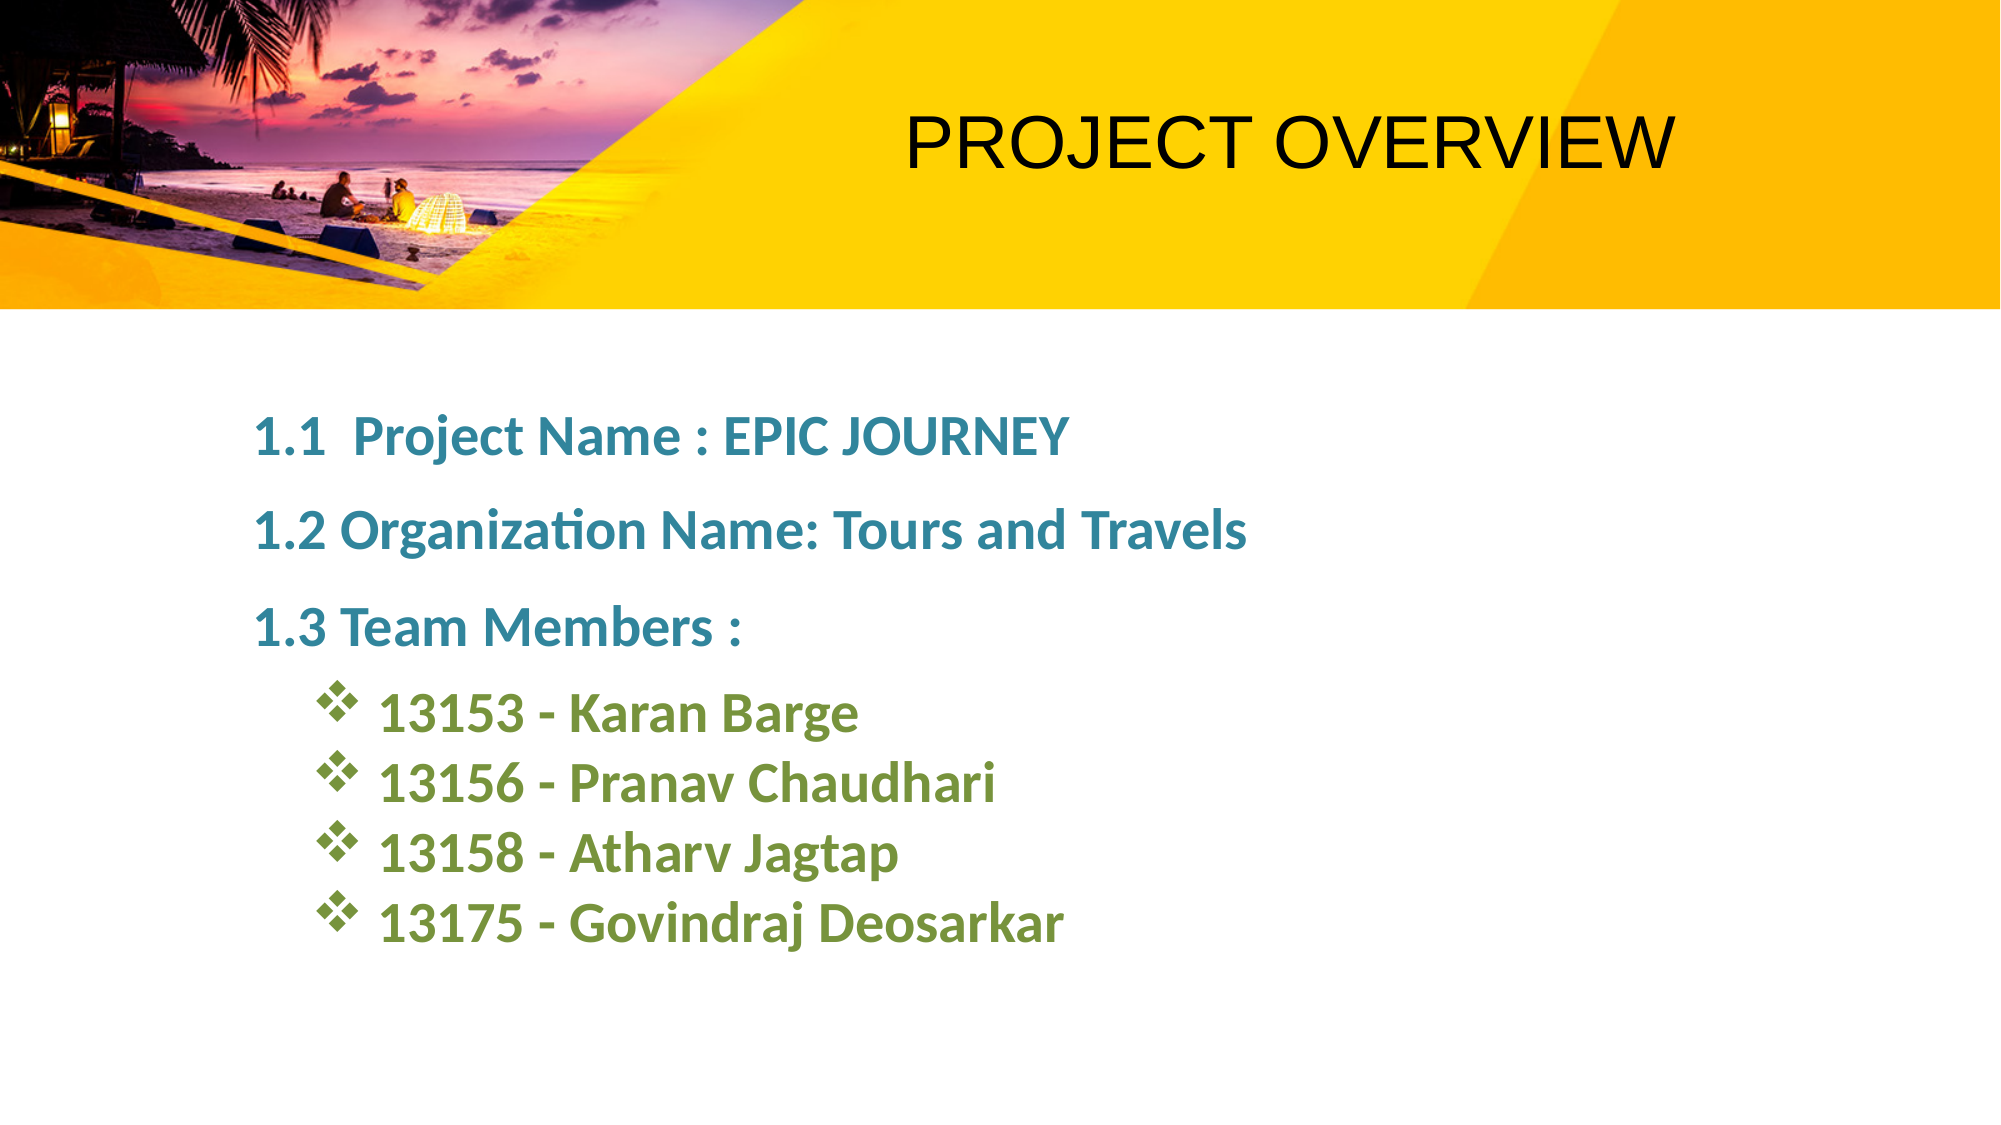

# PROJECT OVERVIEW
1.1  Project Name : EPIC JOURNEY
1.2 Organization Name: Tours and Travels
1.3 Team Members :
 13153 - Karan Barge
 13156 - Pranav Chaudhari
 13158 - Atharv Jagtap
 13175 - Govindraj Deosarkar